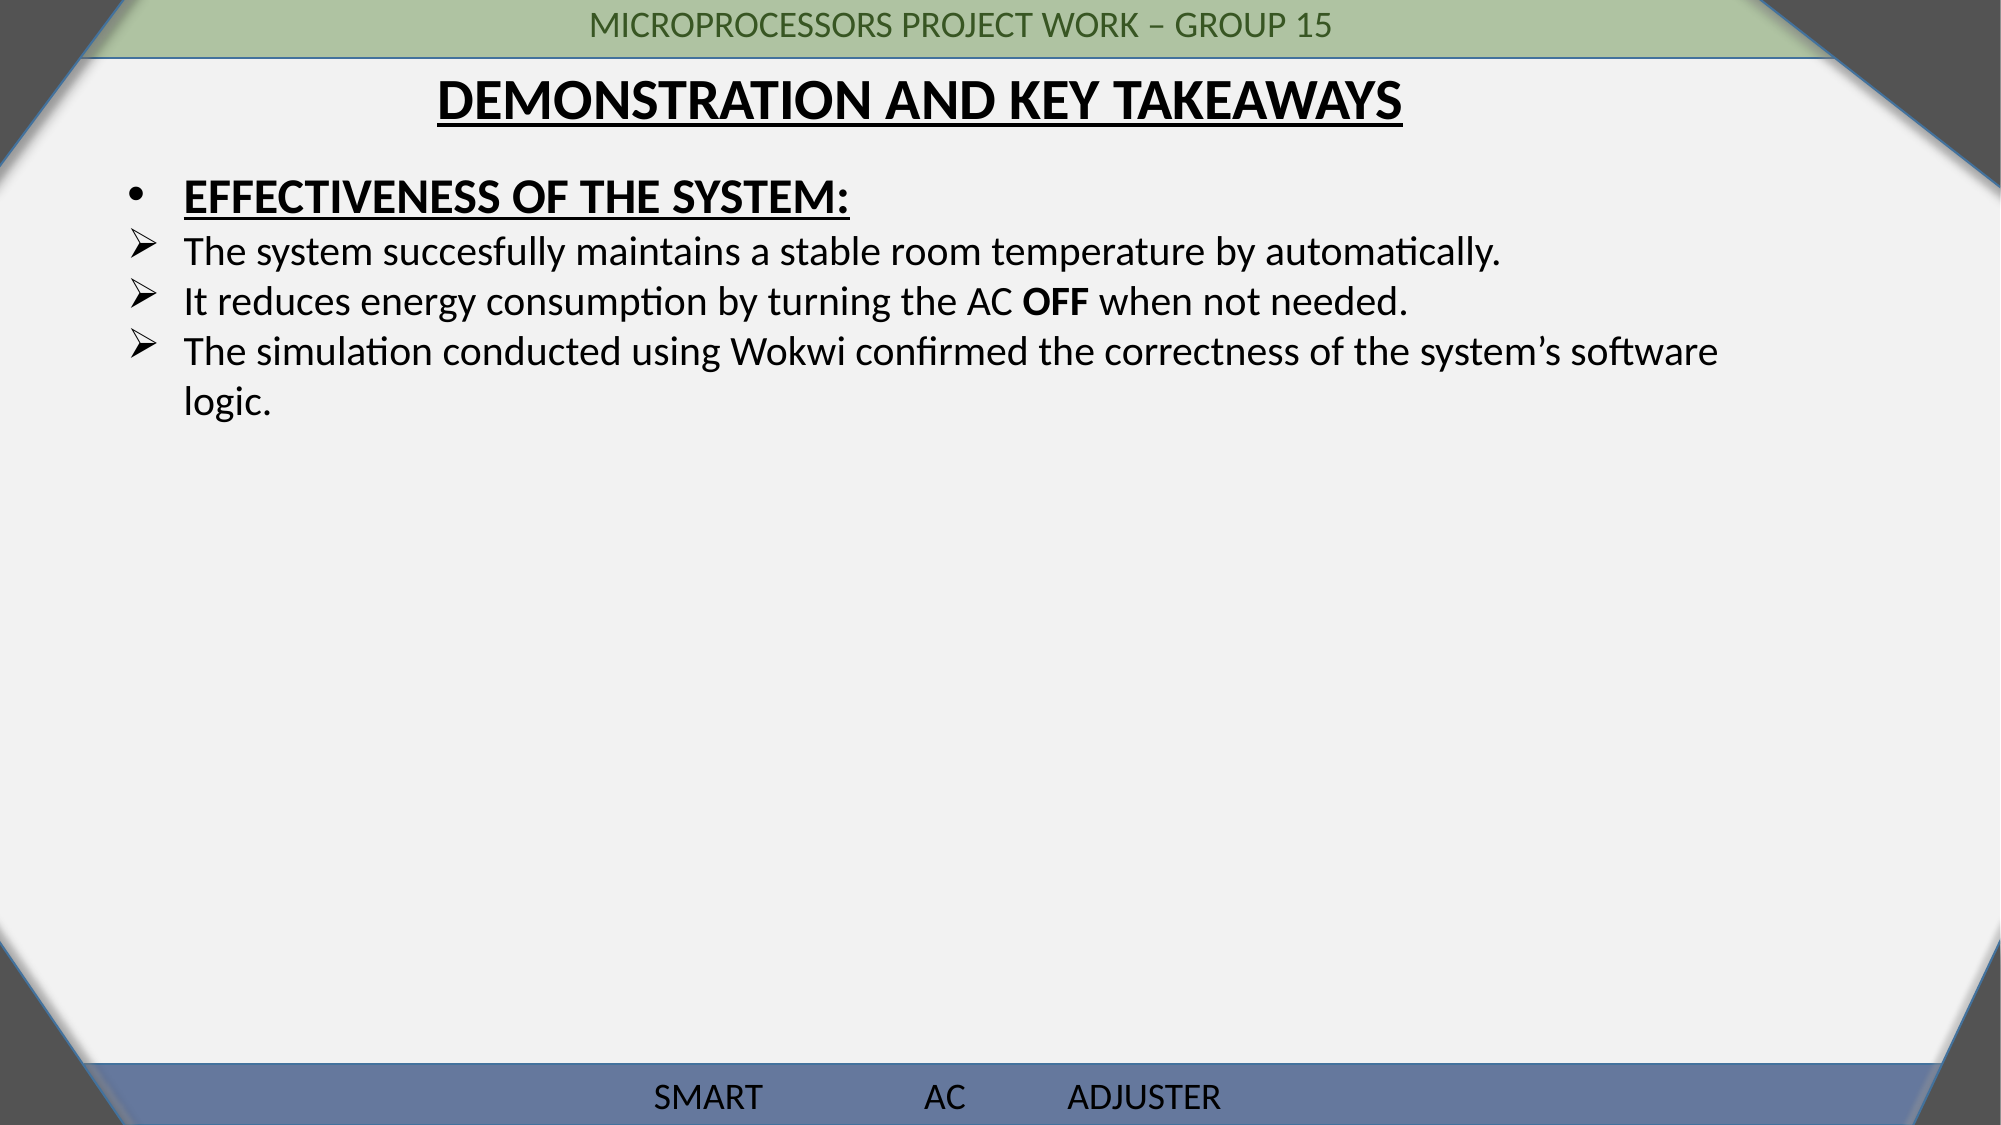

DEMONSTRATION AND KEY TAKEAWAYS
EFFECTIVENESS OF THE SYSTEM:
The system succesfully maintains a stable room temperature by automatically.
It reduces energy consumption by turning the AC OFF when not needed.
The simulation conducted using Wokwi confirmed the correctness of the system’s software logic.
SMART                   AC            ADJUSTER